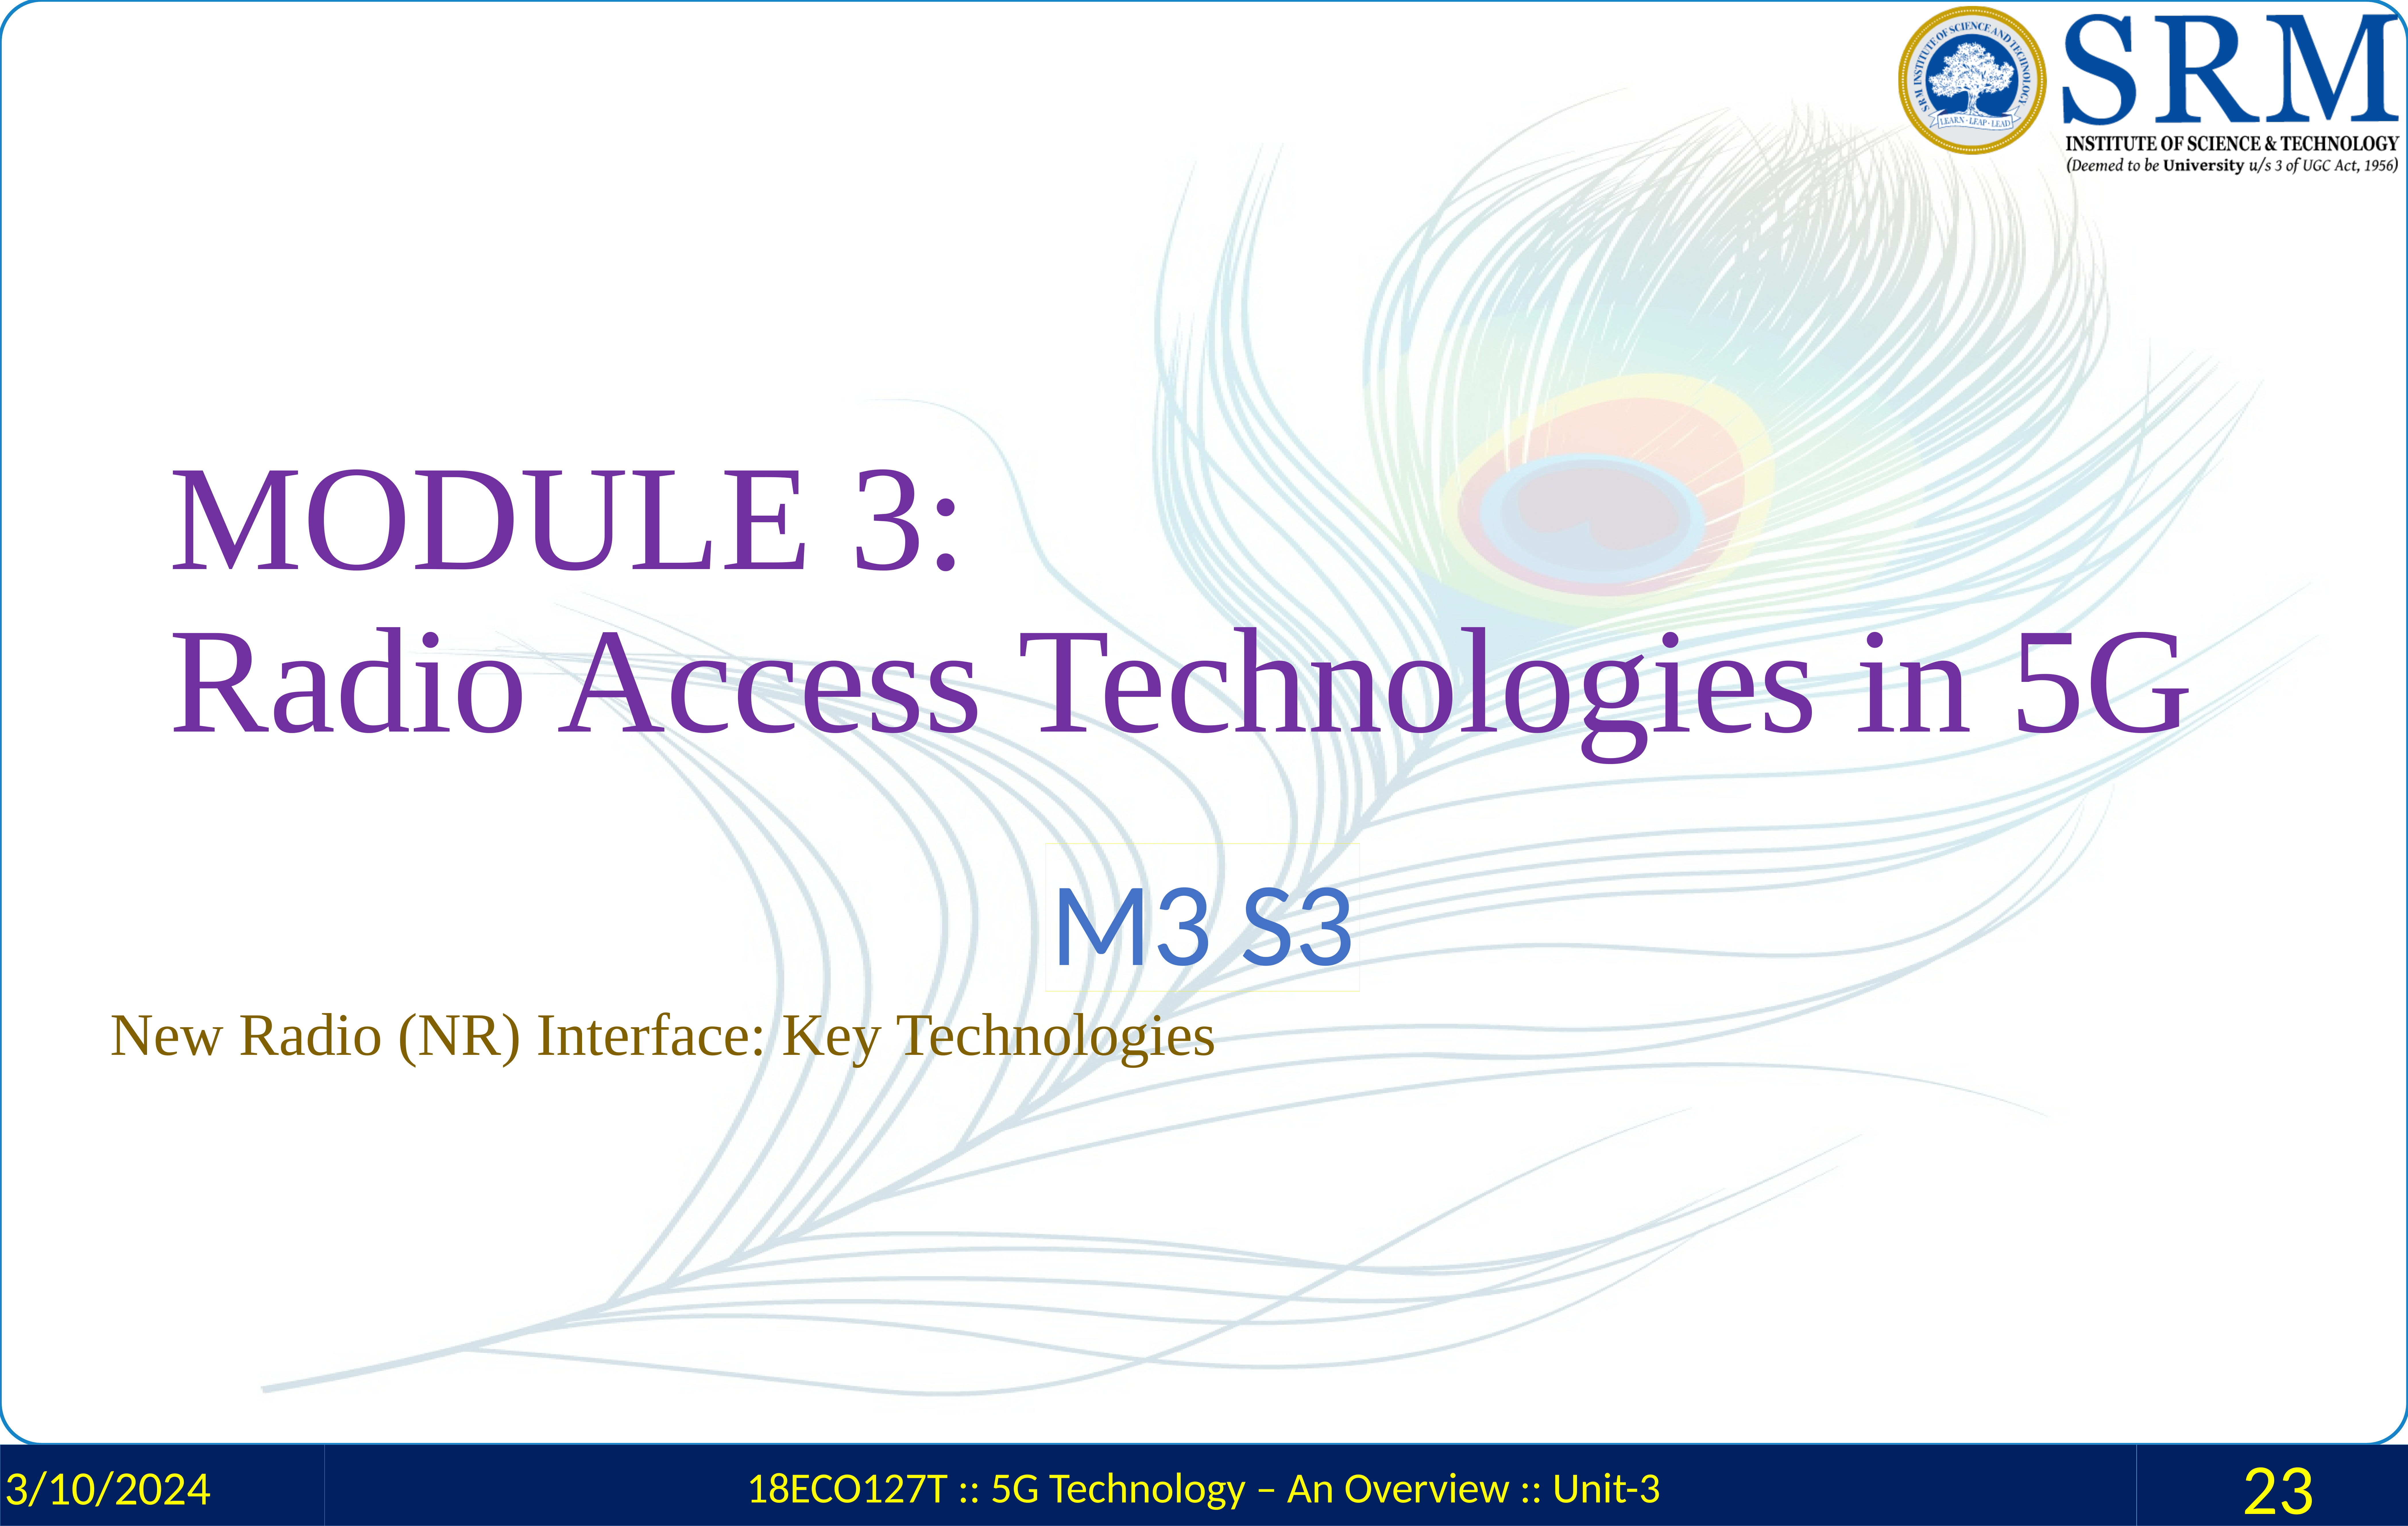

# MODULE 3: Radio Access Technologies in 5G
M3 S3
New Radio (NR) Interface: Key Technologies

3/10/2024
18ECO127T :: 5G Technology – An Overview :: Unit-3
23